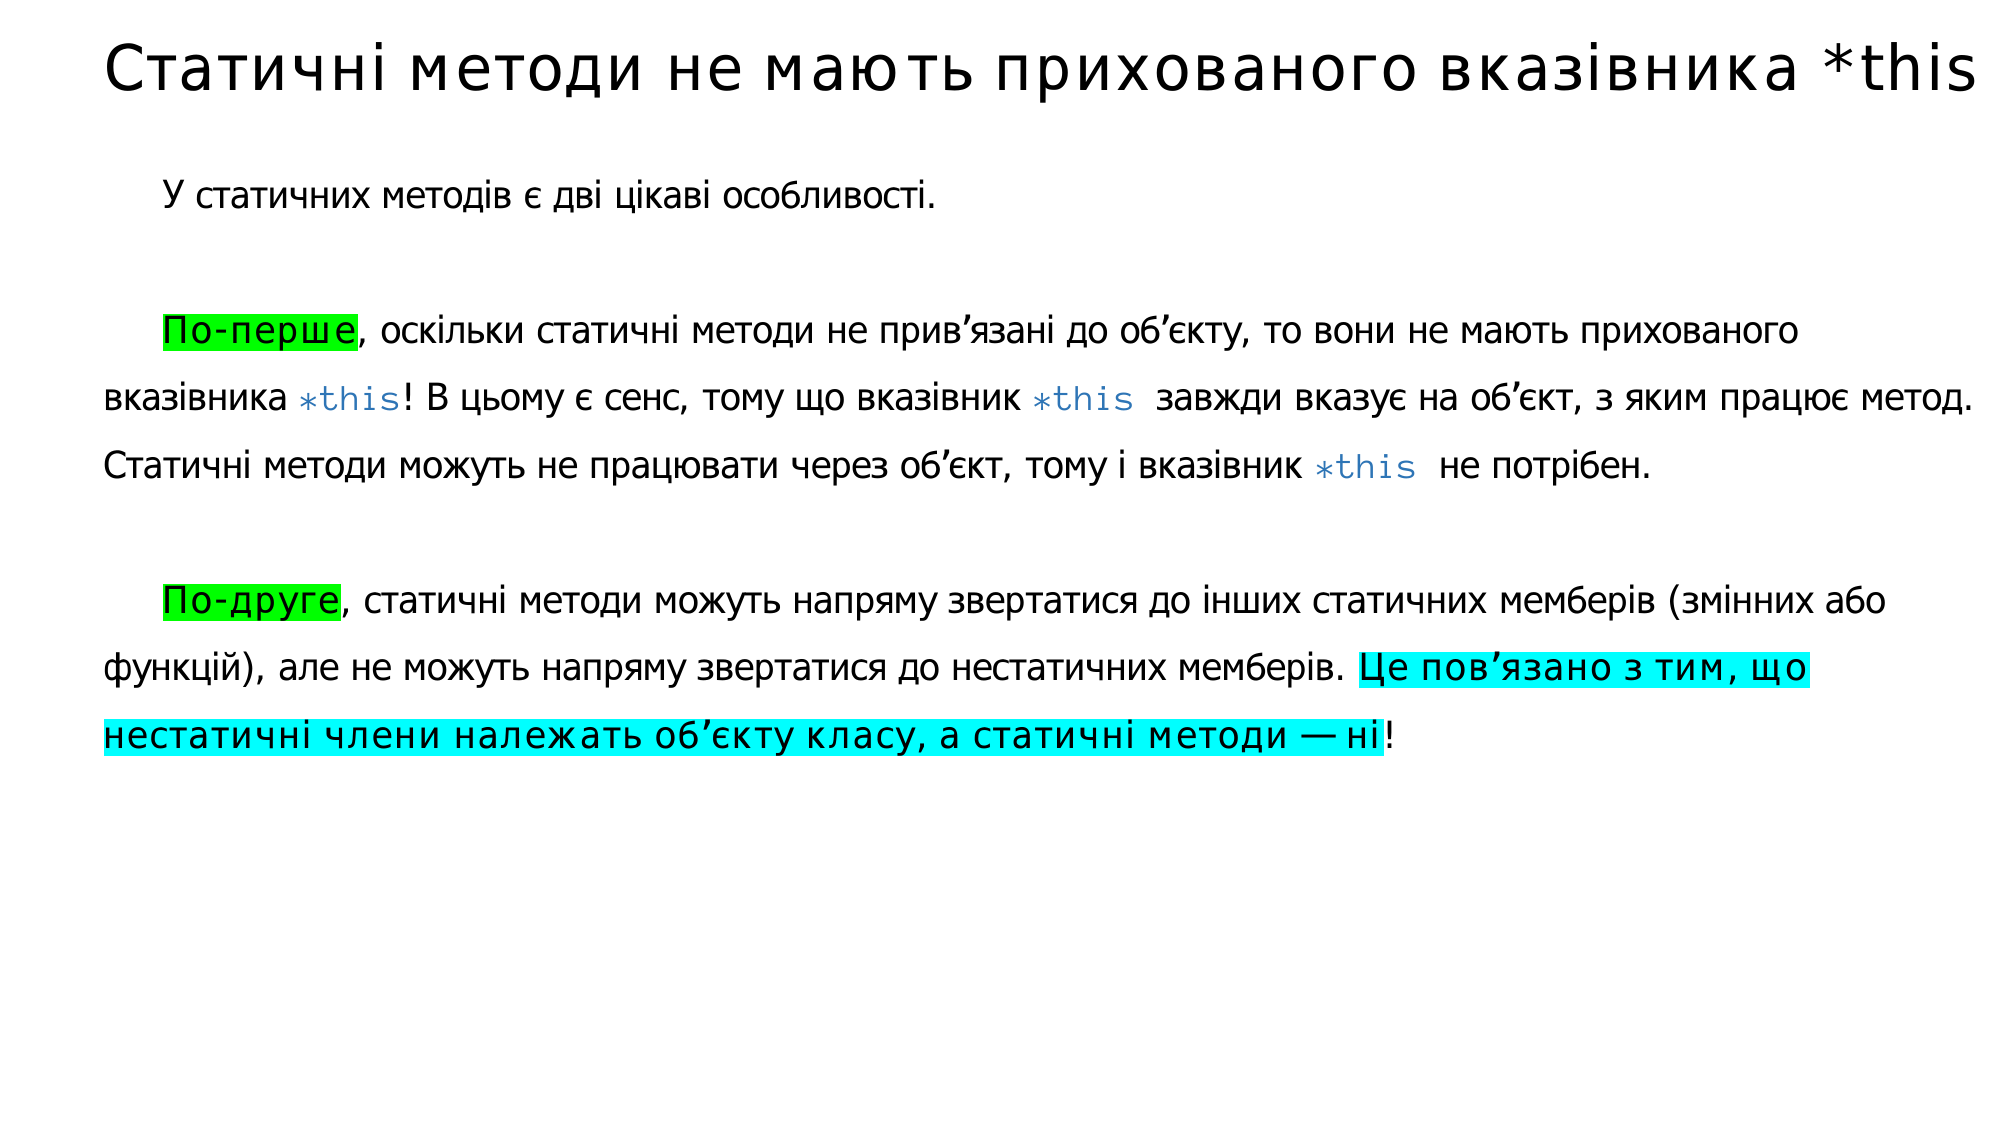

# Статичні методи не мають прихованого вказівника *this
У статичних методів є дві цікаві особливості.

По-перше, оскільки статичні методи не прив’язані до об’єкту, то вони не мають прихованого вказівника *this! В цьому є сенс, тому що вказівник *this завжди вказує на об’єкт, з яким працює метод. Статичні методи можуть не працювати через об’єкт, тому і вказівник *this не потрібен.

По-друге, статичні методи можуть напряму звертатися до інших статичних мемберів (змінних або функцій), але не можуть напряму звертатися до нестатичних мемберів. Це пов’язано з тим, що нестатичні члени належать об’єкту класу, а статичні методи — ні!